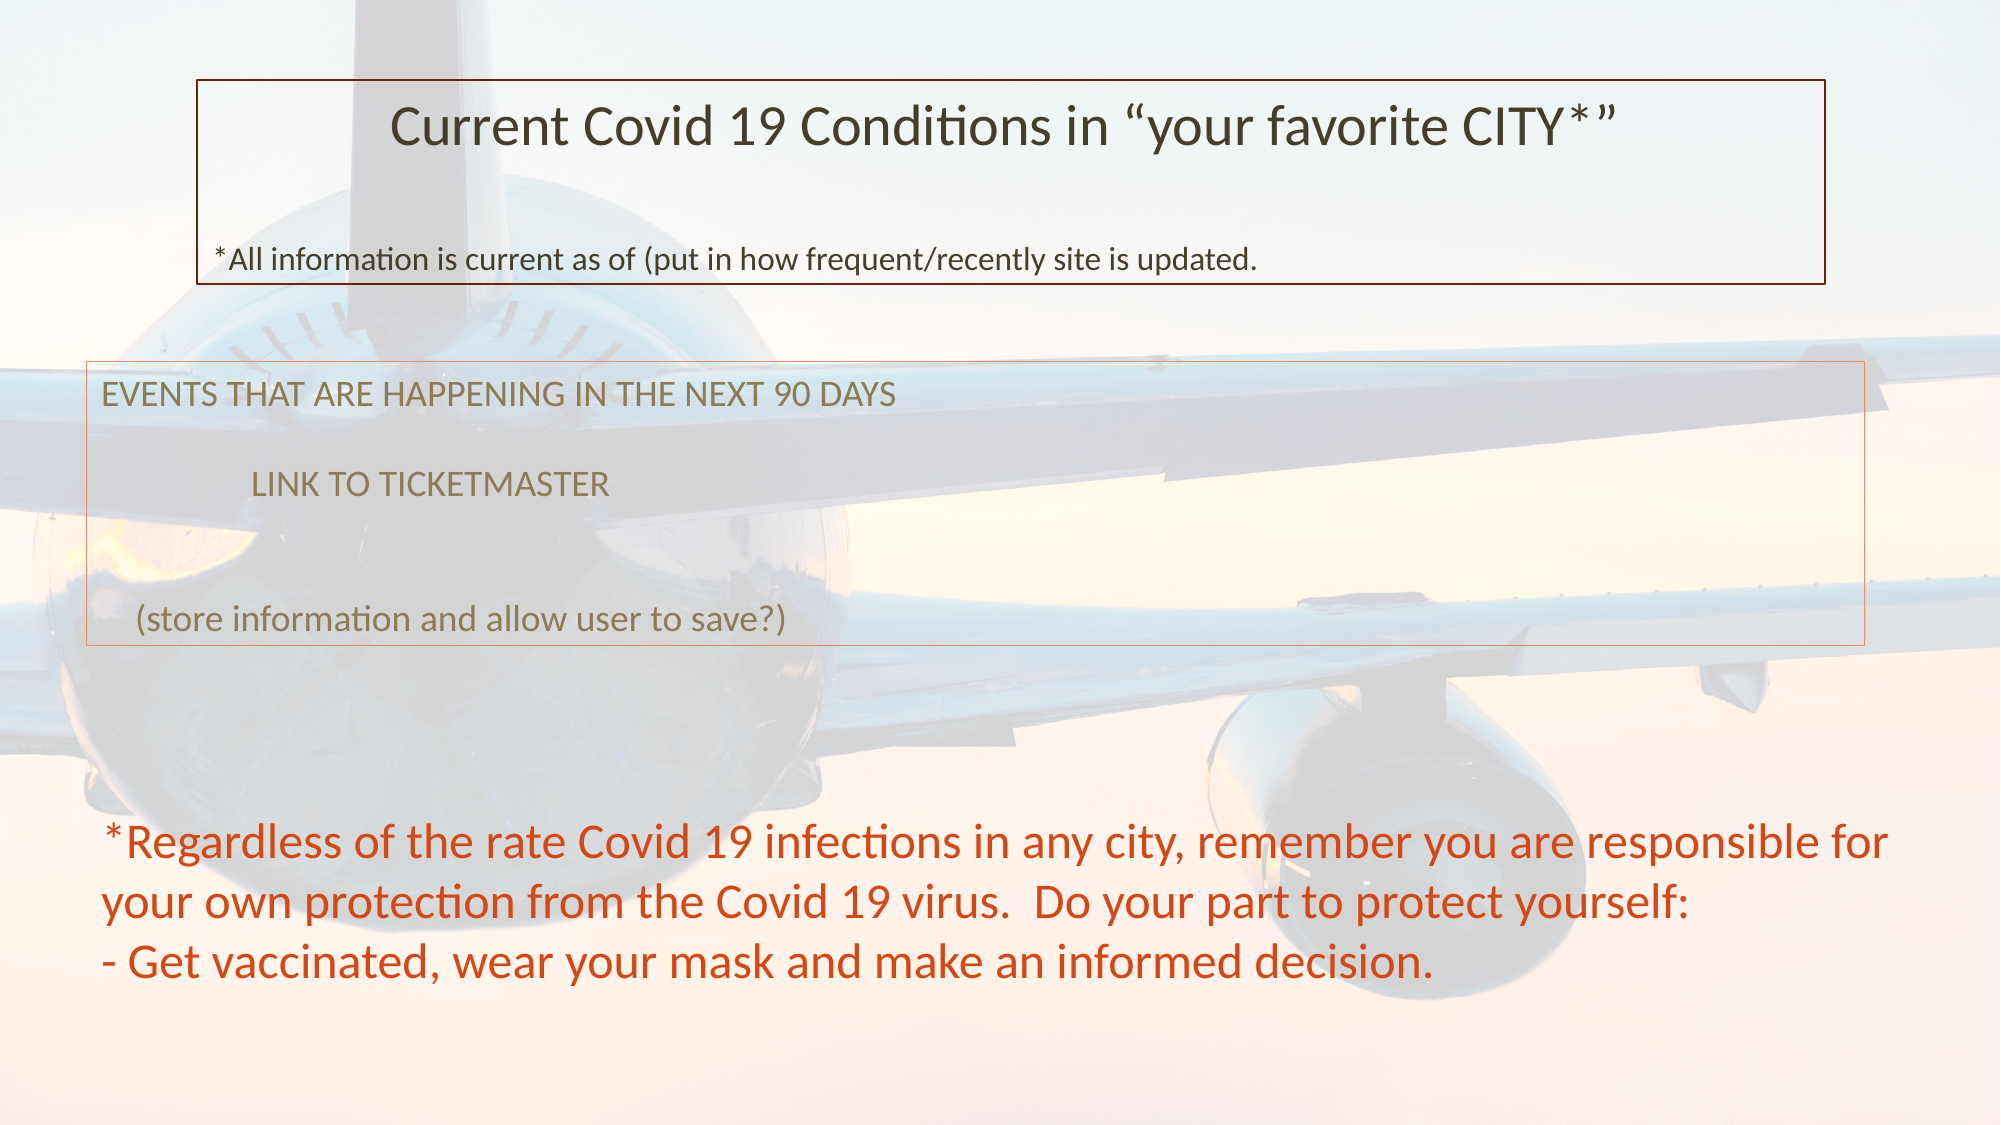

Current Covid 19 Conditions in “your favorite CITY*”

*All information is current as of (put in how frequent/recently site is updated.
EVENTS THAT ARE HAPPENING IN THE NEXT 90 DAYS

	LINK TO TICKETMASTER

    (store information and allow user to save?)
*Regardless of the rate Covid 19 infections in any city, remember you are responsible for your own protection from the Covid 19 virus.  Do your part to protect yourself:
- Get vaccinated, wear your mask and make an informed decision.